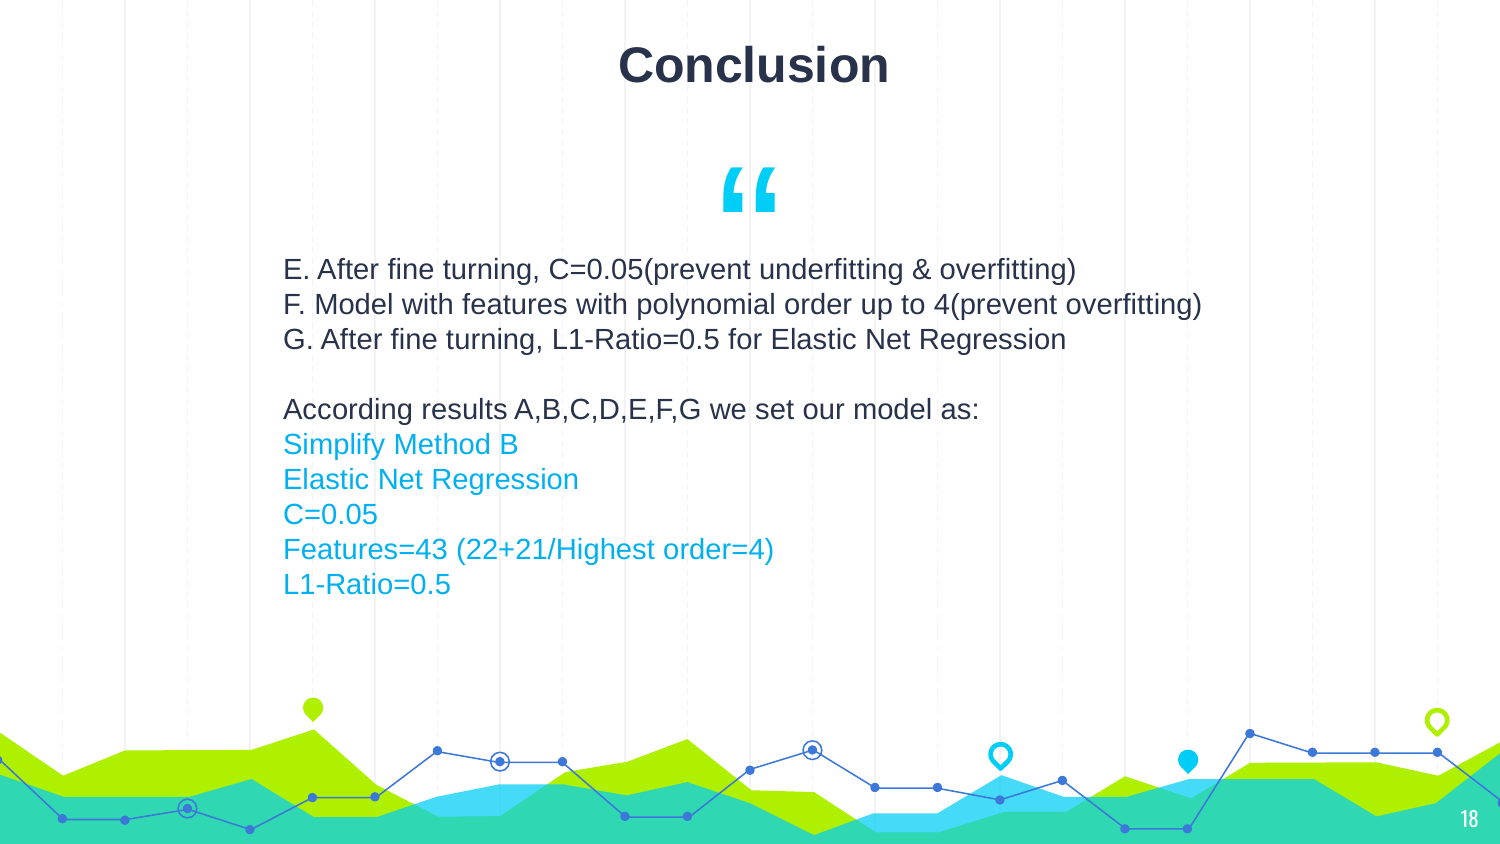

Conclusion
E. After fine turning, C=0.05(prevent underfitting & overfitting)
F. Model with features with polynomial order up to 4(prevent overfitting)
G. After fine turning, L1-Ratio=0.5 for Elastic Net Regression

According results A,B,C,D,E,F,G we set our model as:
Simplify Method B
Elastic Net Regression
C=0.05
Features=43 (22+21/Highest order=4)
L1-Ratio=0.5

18